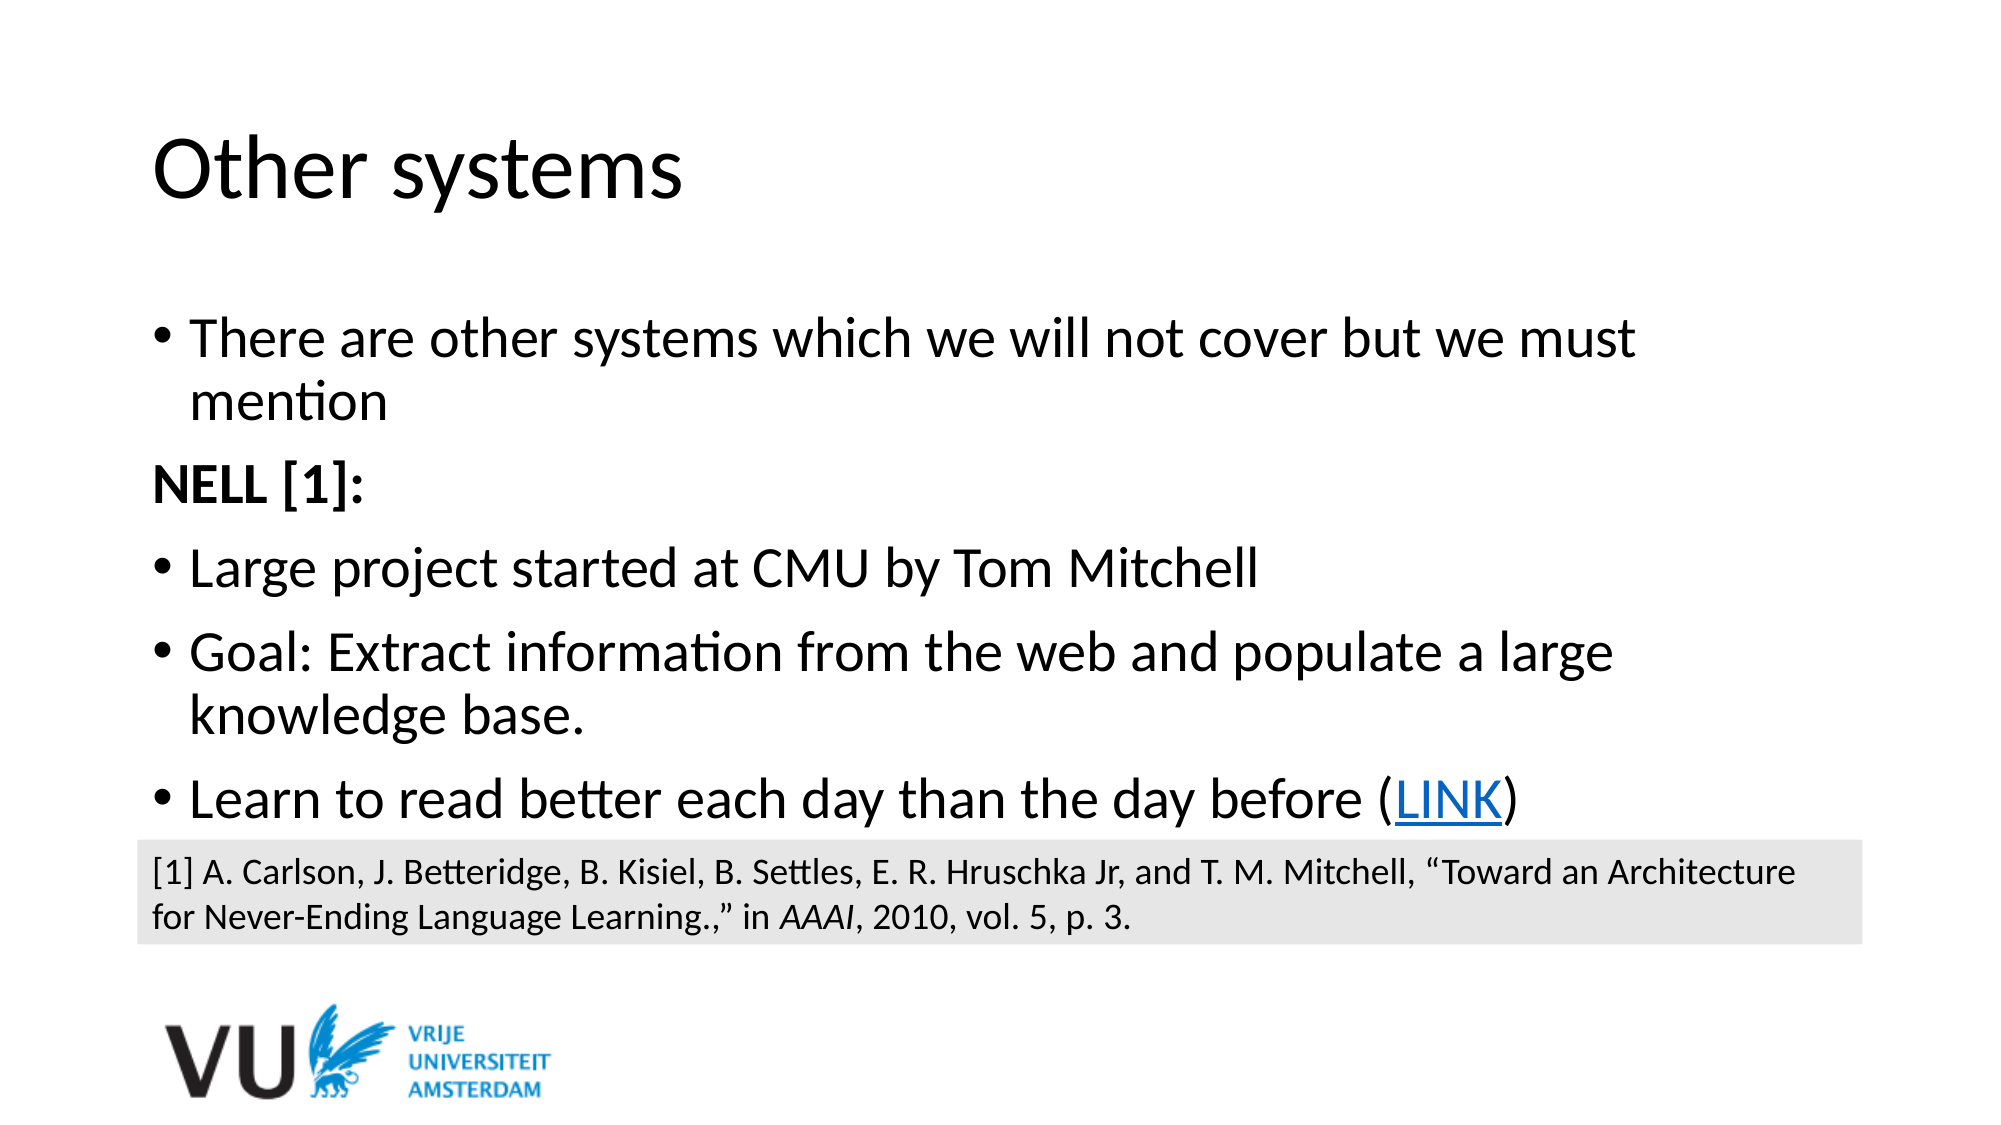

# Other systems
There are other systems which we will not cover but we must mention
NELL [1]:
Large project started at CMU by Tom Mitchell
Goal: Extract information from the web and populate a large knowledge base.
Learn to read better each day than the day before (LINK)
[1] A. Carlson, J. Betteridge, B. Kisiel, B. Settles, E. R. Hruschka Jr, and T. M. Mitchell, “Toward an Architecture for Never-Ending Language Learning.,” in AAAI, 2010, vol. 5, p. 3.